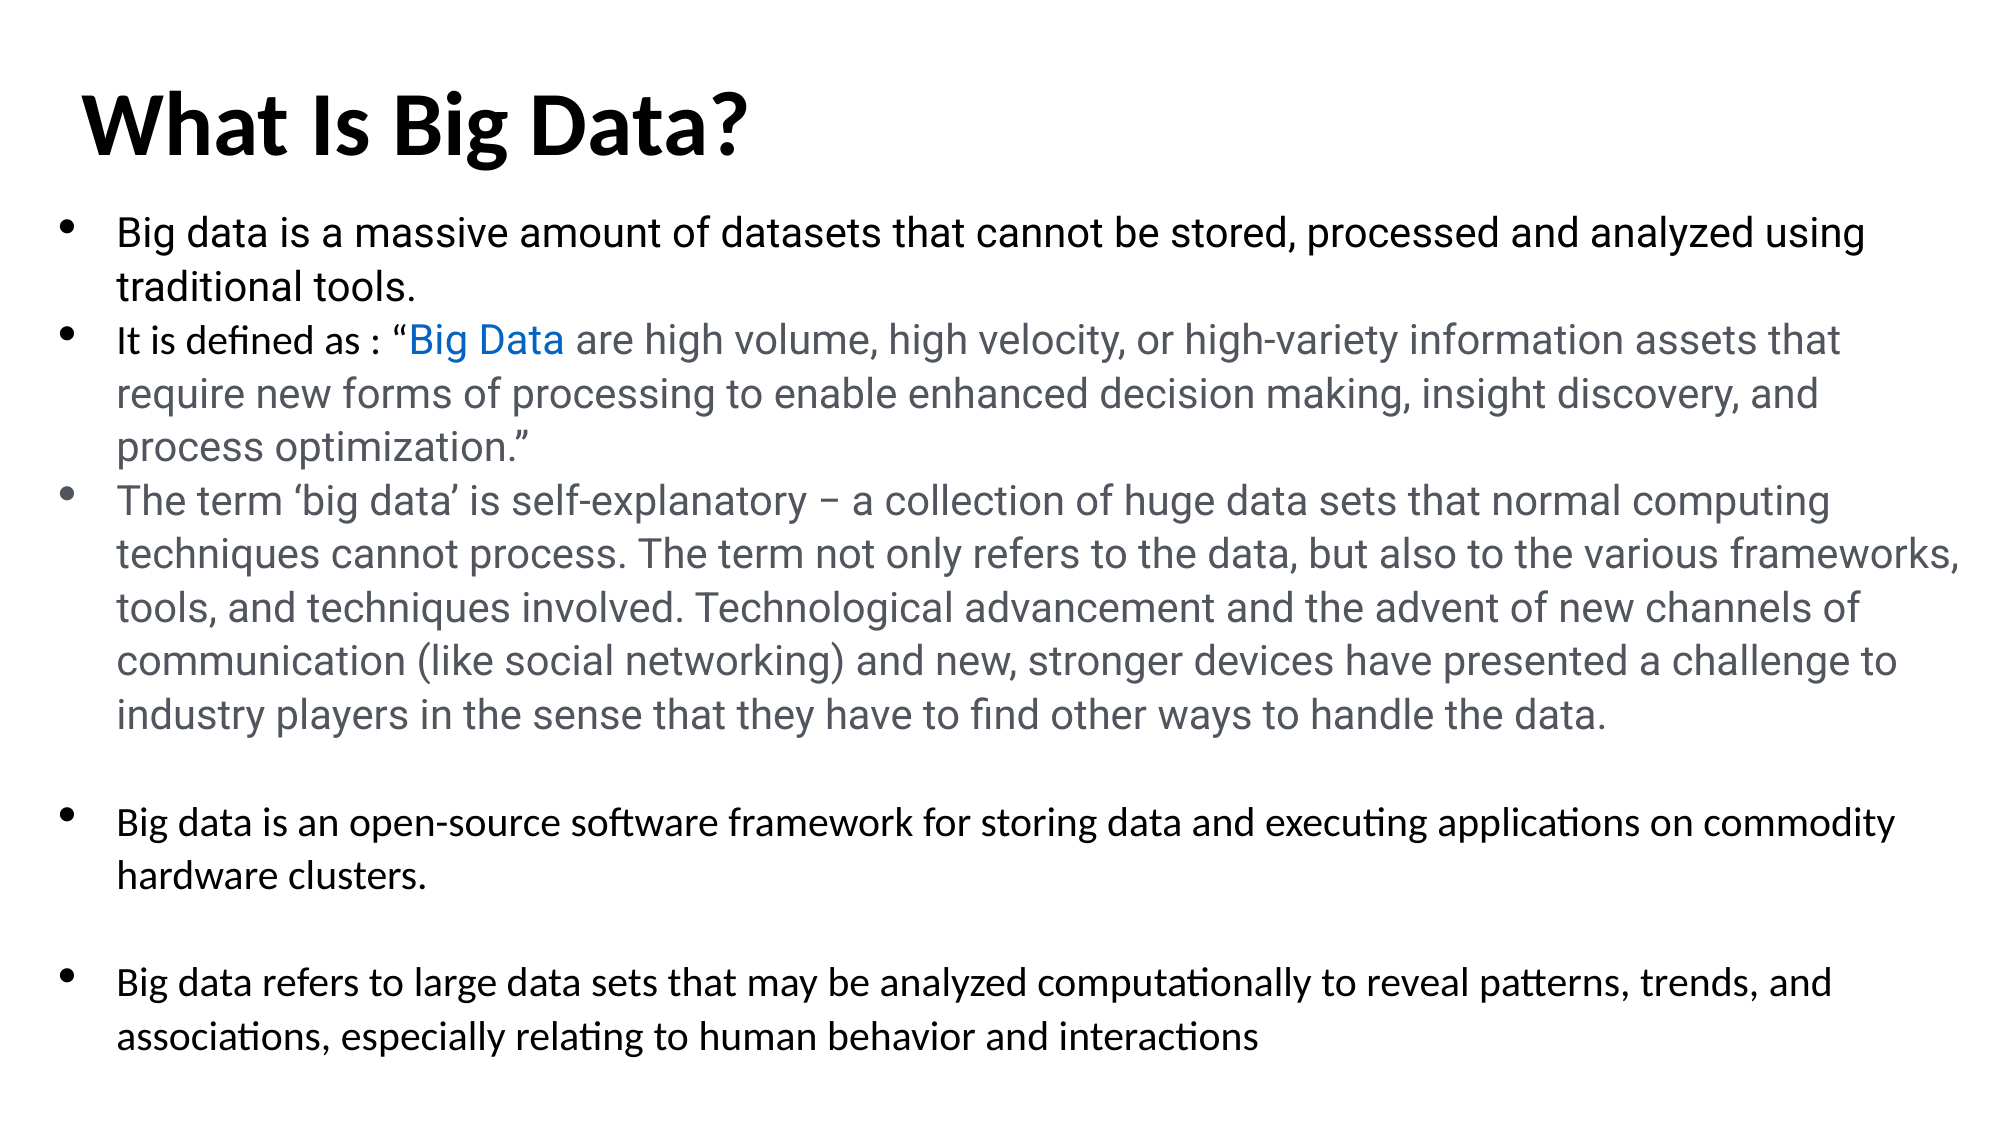

What Is Big Data?
Big data is a massive amount of datasets that cannot be stored, processed and analyzed using traditional tools.
It is defined as : “Big Data are high volume, high velocity, or high-variety information assets that require new forms of processing to enable enhanced decision making, insight discovery, and process optimization.”
The term ‘big data’ is self-explanatory − a collection of huge data sets that normal computing techniques cannot process. The term not only refers to the data, but also to the various frameworks, tools, and techniques involved. Technological advancement and the advent of new channels of communication (like social networking) and new, stronger devices have presented a challenge to industry players in the sense that they have to find other ways to handle the data.

Big data is an open-source software framework for storing data and executing applications on commodity hardware clusters.

Big data refers to large data sets that may be analyzed computationally to reveal patterns, trends, and associations, especially relating to human behavior and interactions